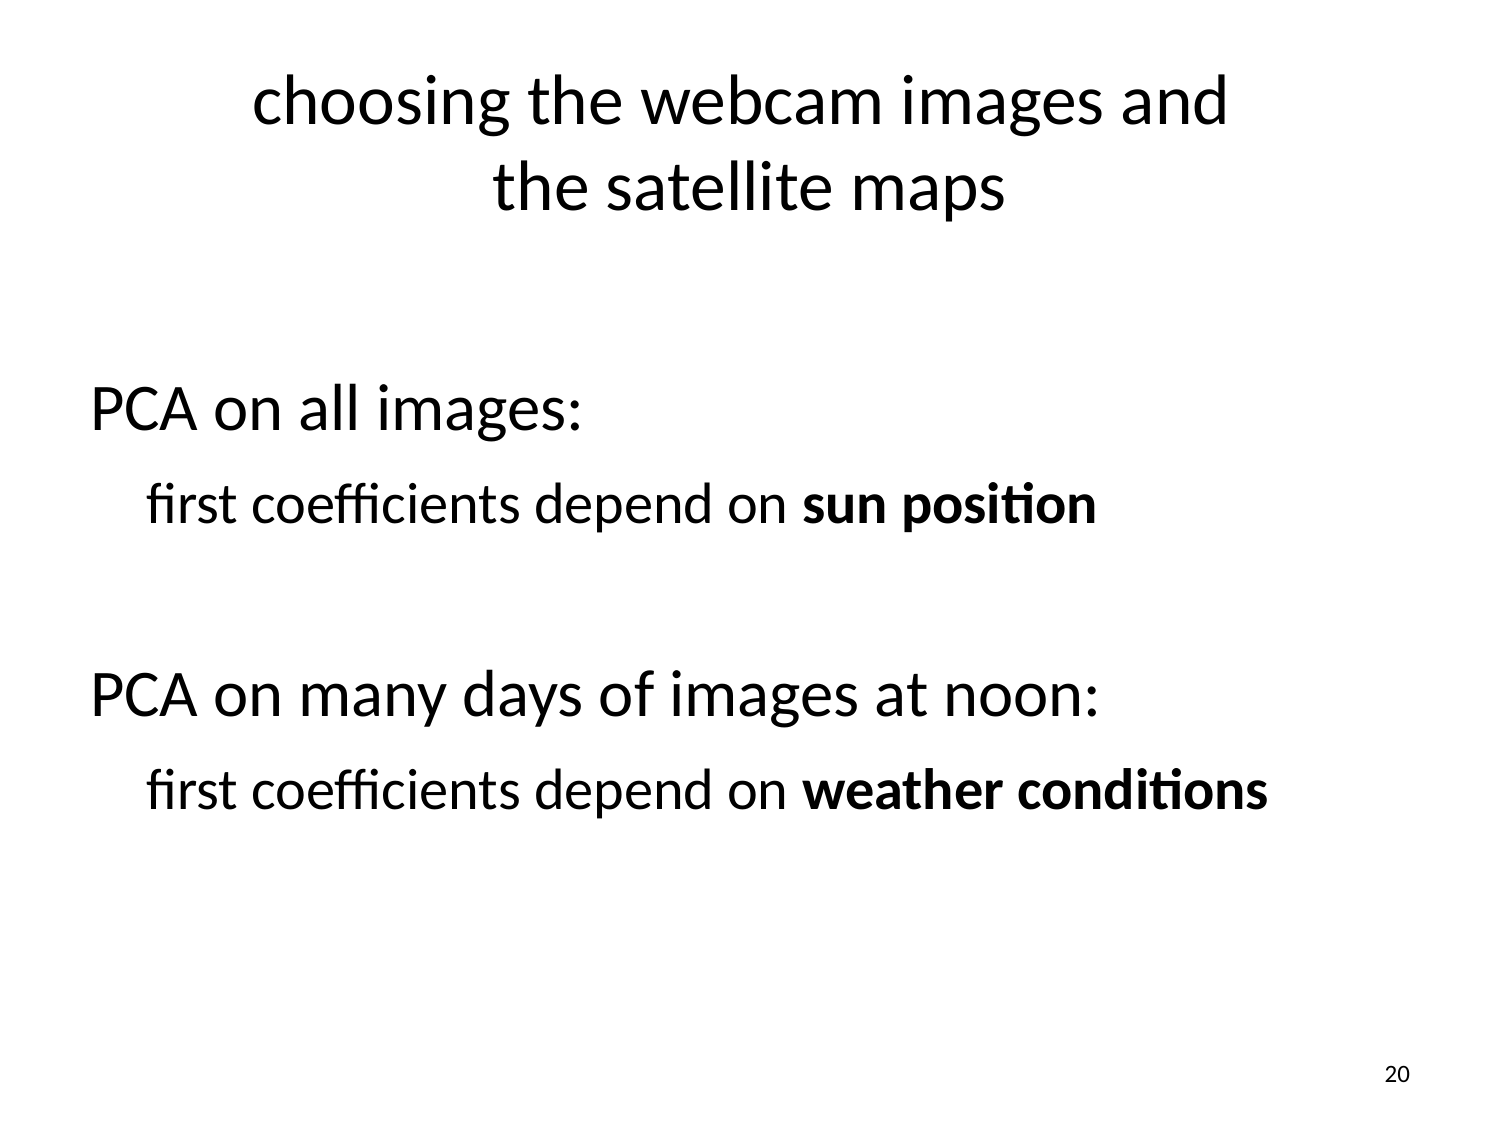

# choosing the webcam images and the satellite maps

PCA on all images:
	first coefficients depend on sun position

PCA on many days of images at noon:
	first coefficients depend on weather conditions
20